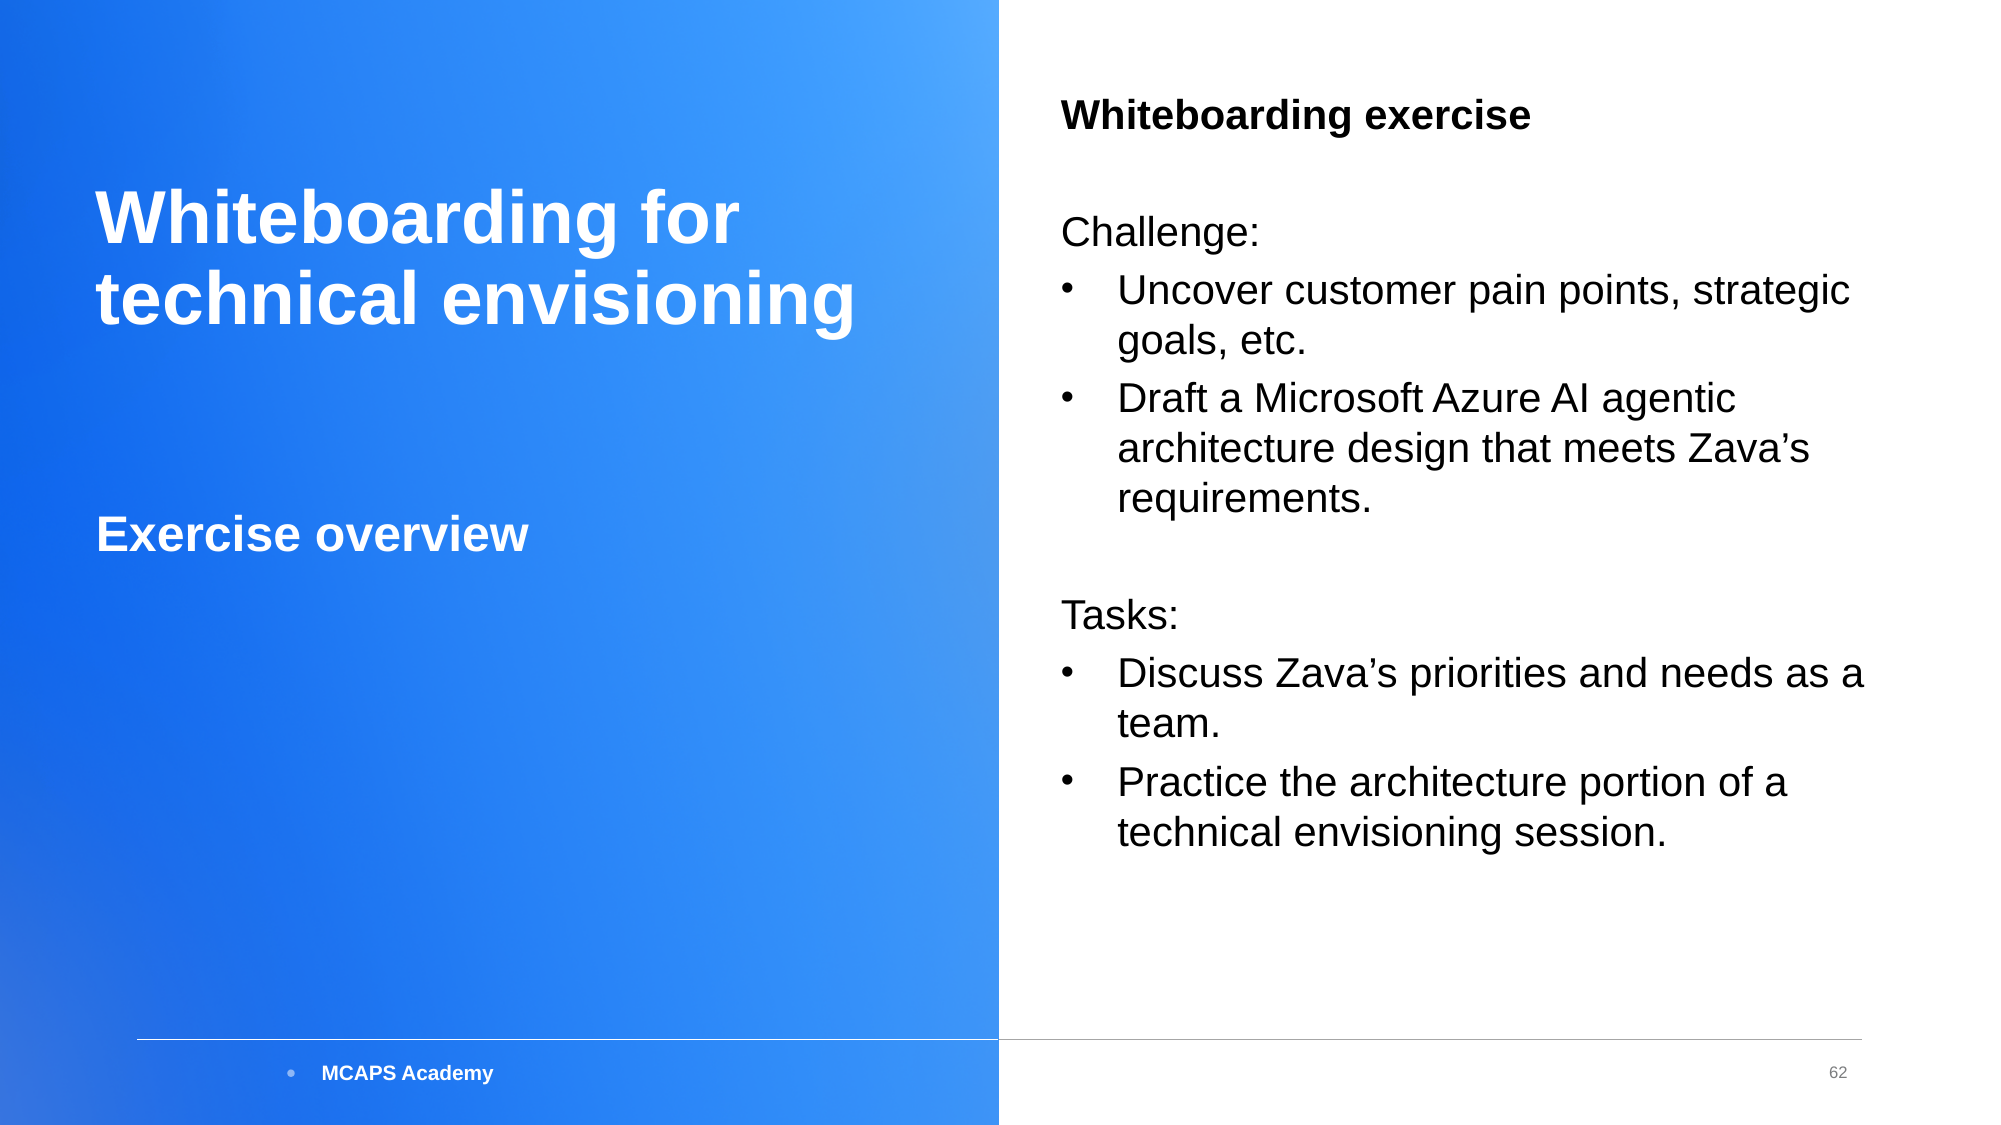

Whiteboarding exercise

Challenge:
Uncover customer pain points, strategic goals, etc.
Draft a Microsoft Azure AI agentic architecture design that meets Zava’s requirements.

Tasks:
Discuss Zava’s priorities and needs as a team.
Practice the architecture portion of a technical envisioning session.

Whiteboarding for technical envisioning
Exercise overview
62